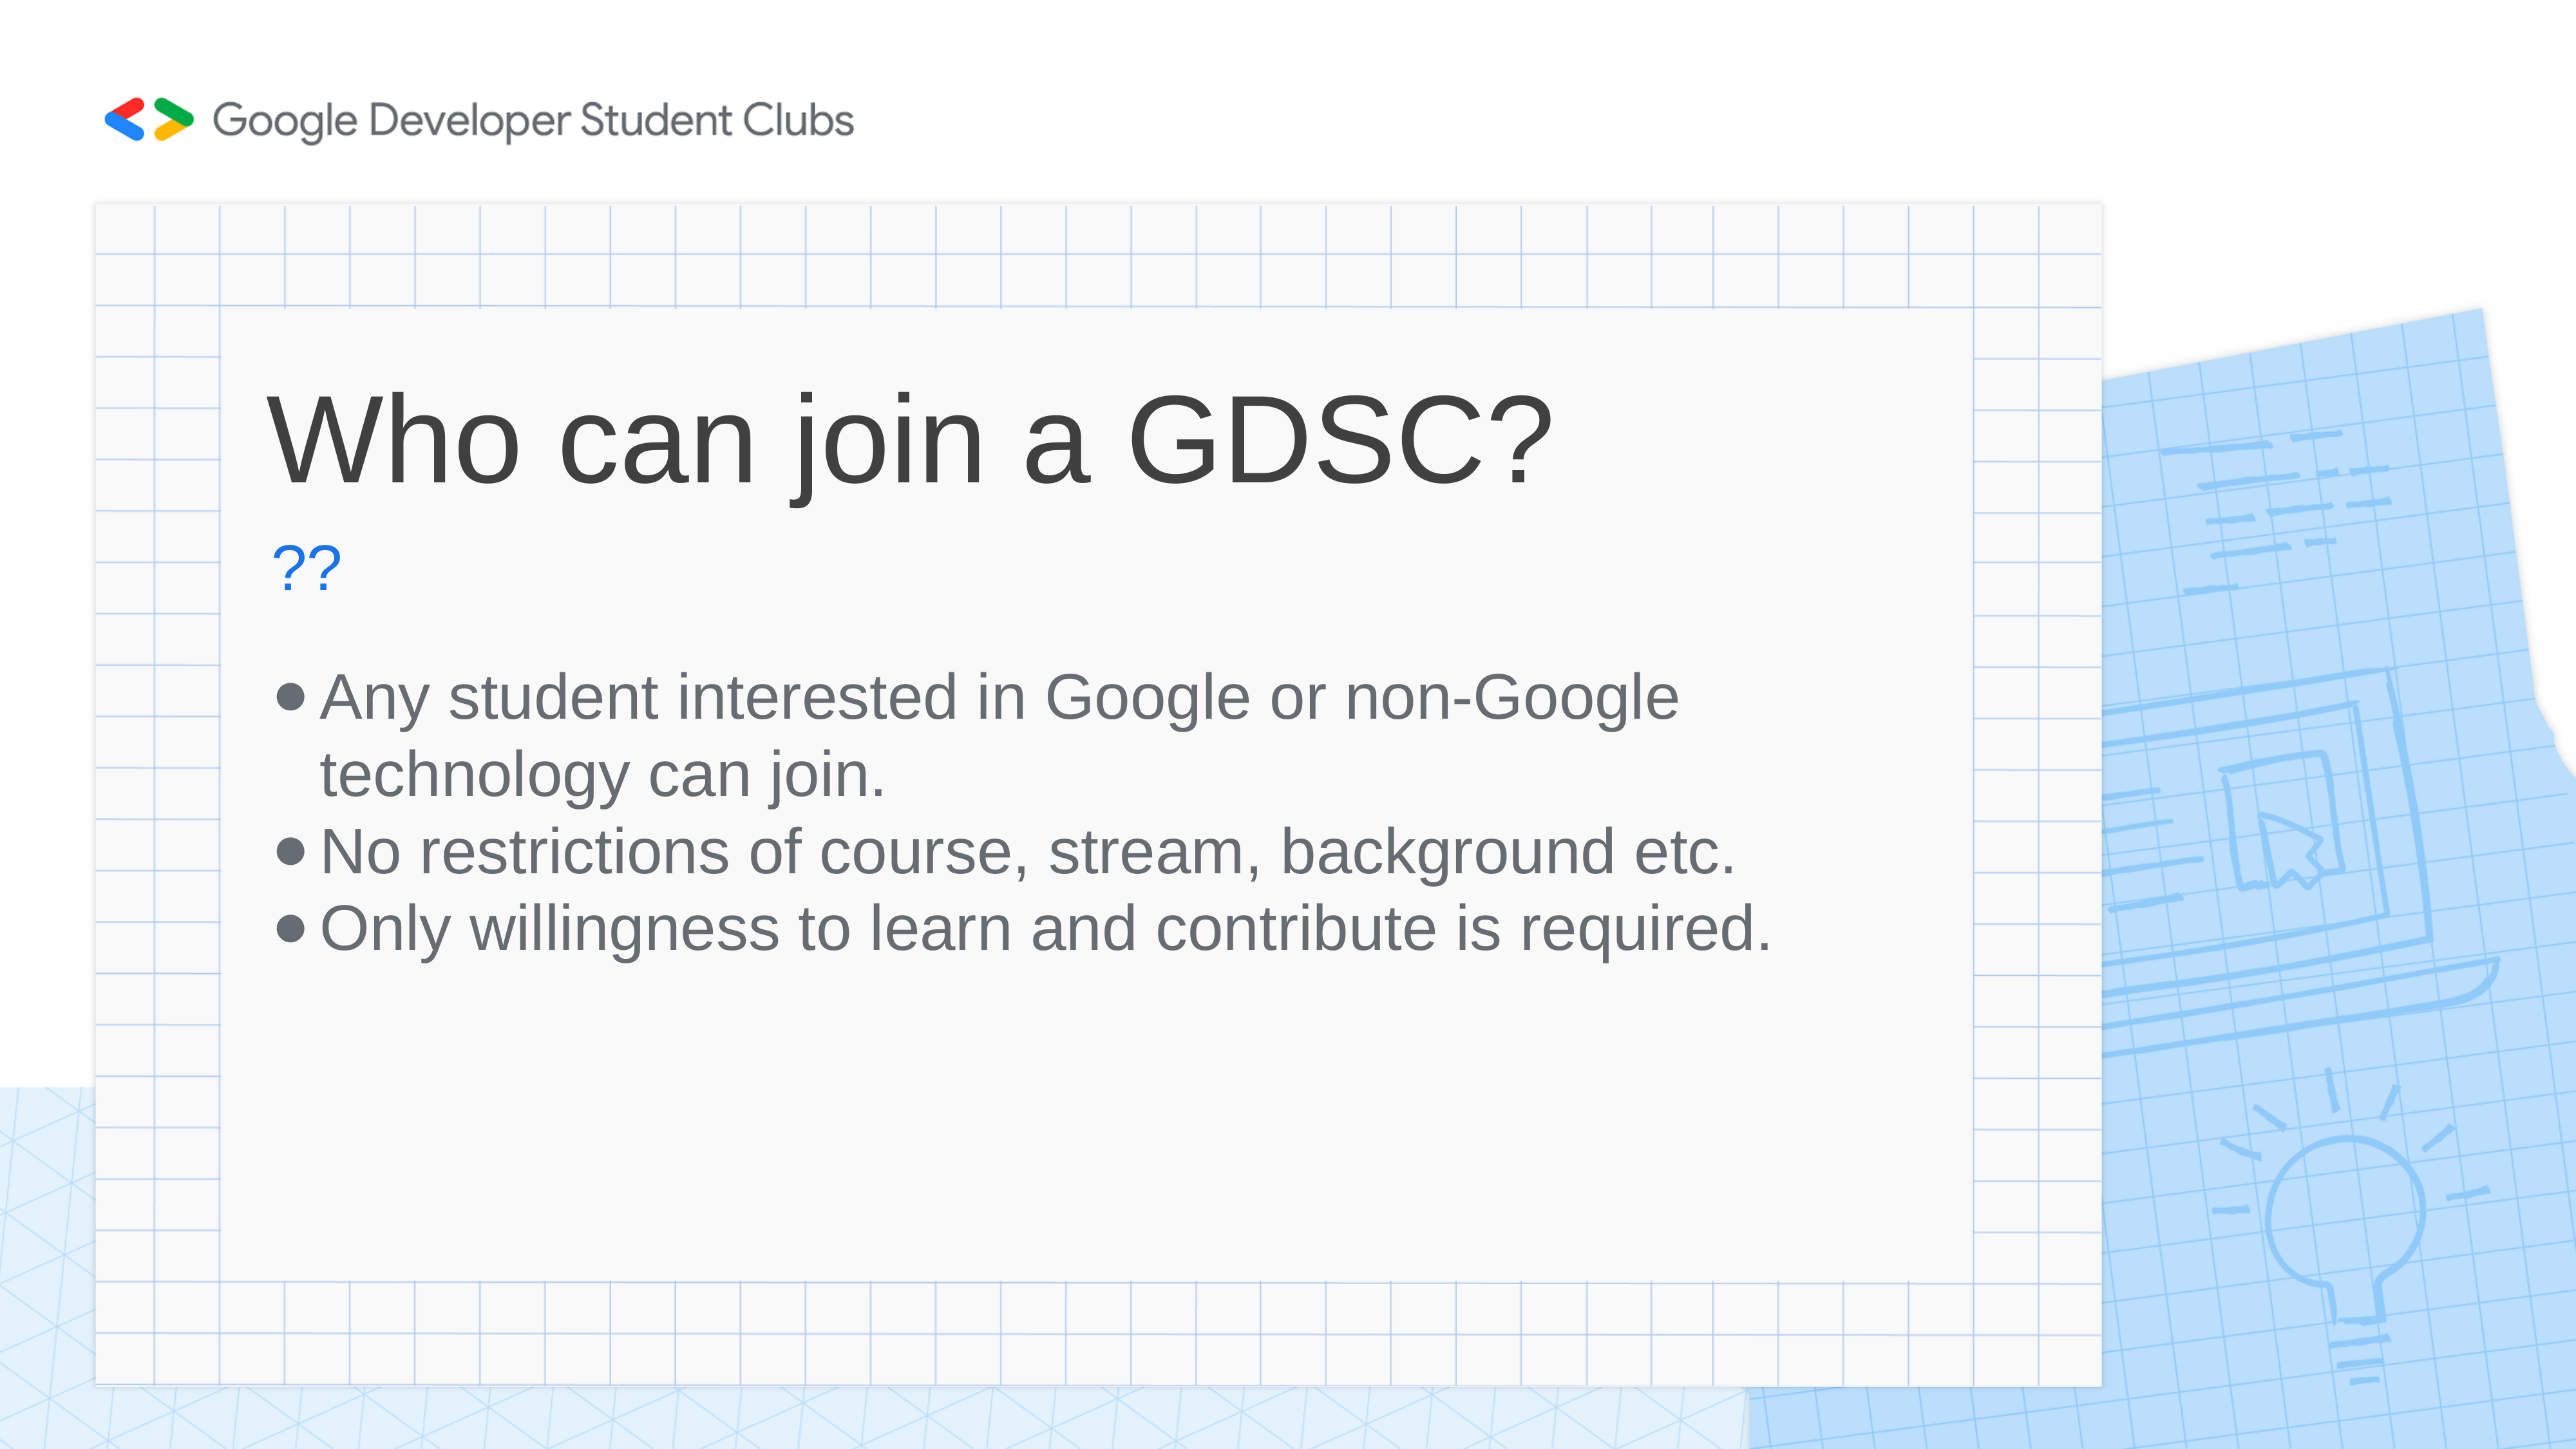

# Who can join a GDSC?
??
Any student interested in Google or non-Google technology can join.
No restrictions of course, stream, background etc.
Only willingness to learn and contribute is required.